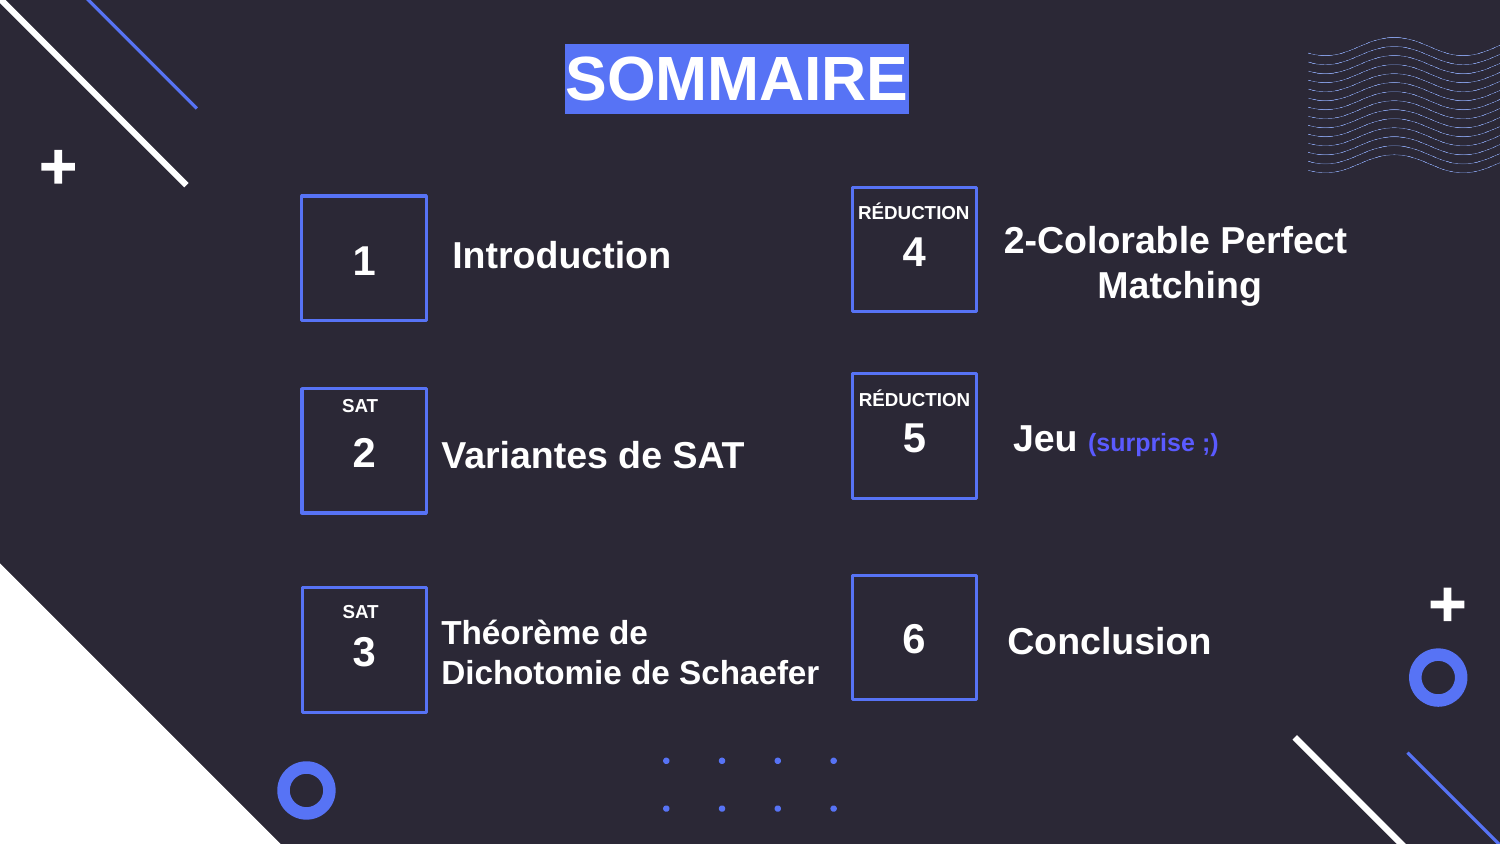

SOMMAIRE

RÉDUCTION
4
1
2-Colorable Perfect     _  ____Matching
Introduction
RÉDUCTION
# SAT
5
2
Jeu (surprise ;)
Variantes de SAT
6
SAT

3
Théorème de
Dichotomie de Schaefer

Conclusion